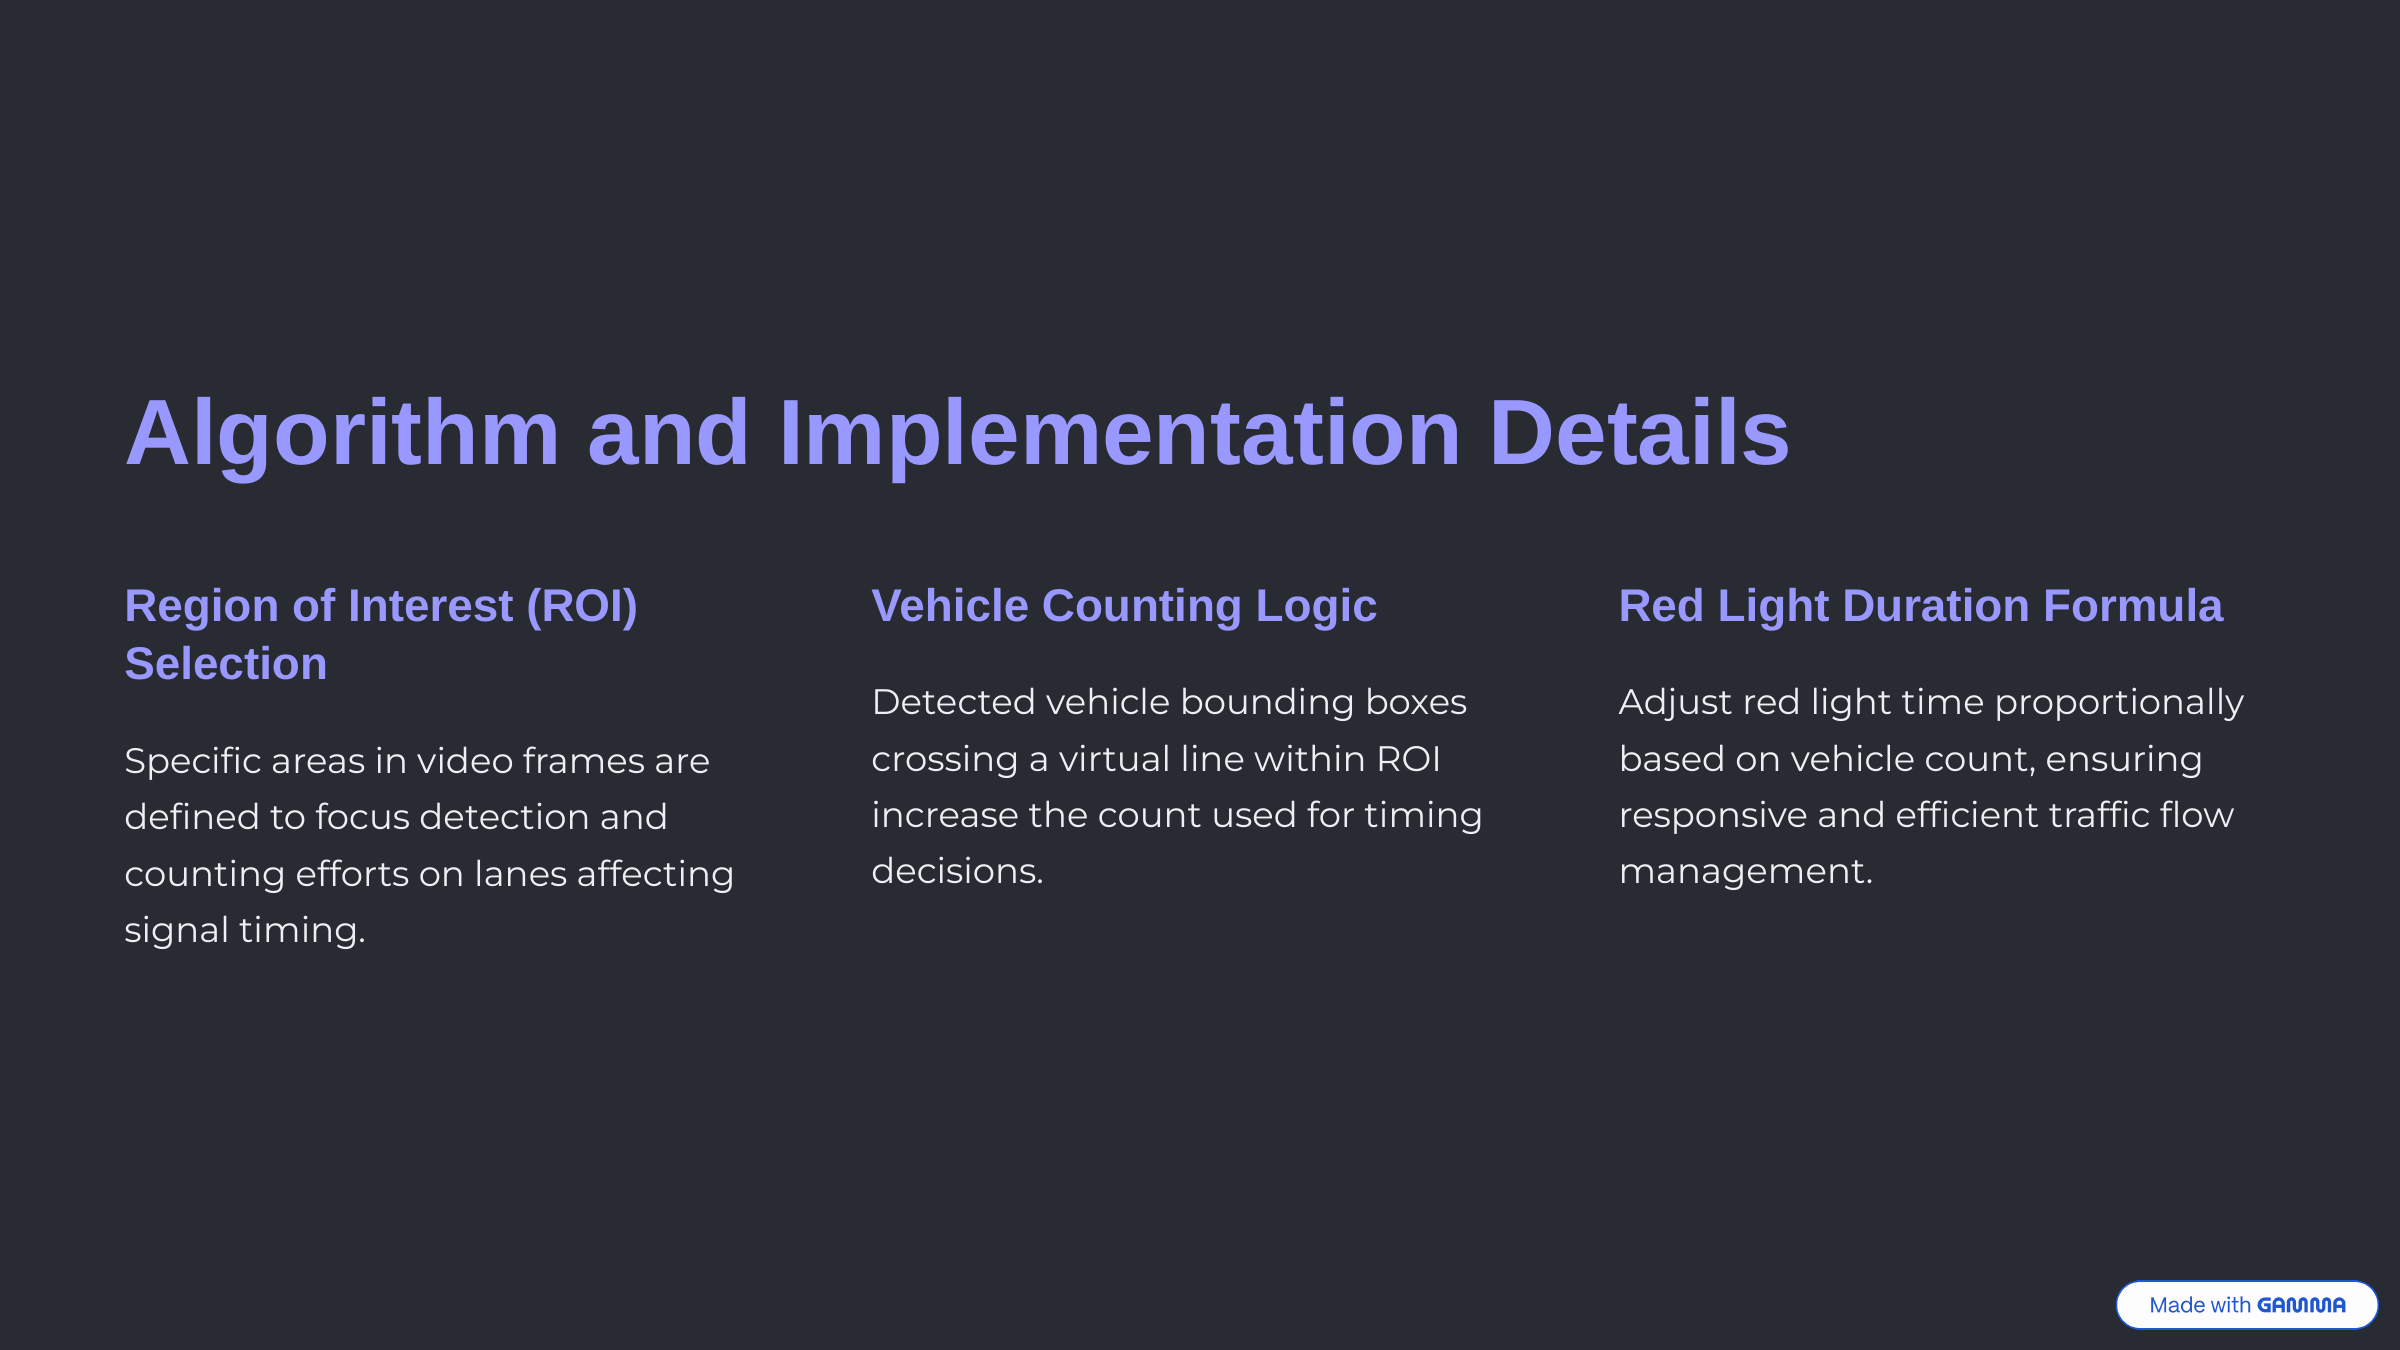

Algorithm and Implementation Details
Region of Interest (ROI) Selection
Vehicle Counting Logic
Red Light Duration Formula
Detected vehicle bounding boxes crossing a virtual line within ROI increase the count used for timing decisions.
Adjust red light time proportionally based on vehicle count, ensuring responsive and efficient traffic flow management.
Specific areas in video frames are defined to focus detection and counting efforts on lanes affecting signal timing.